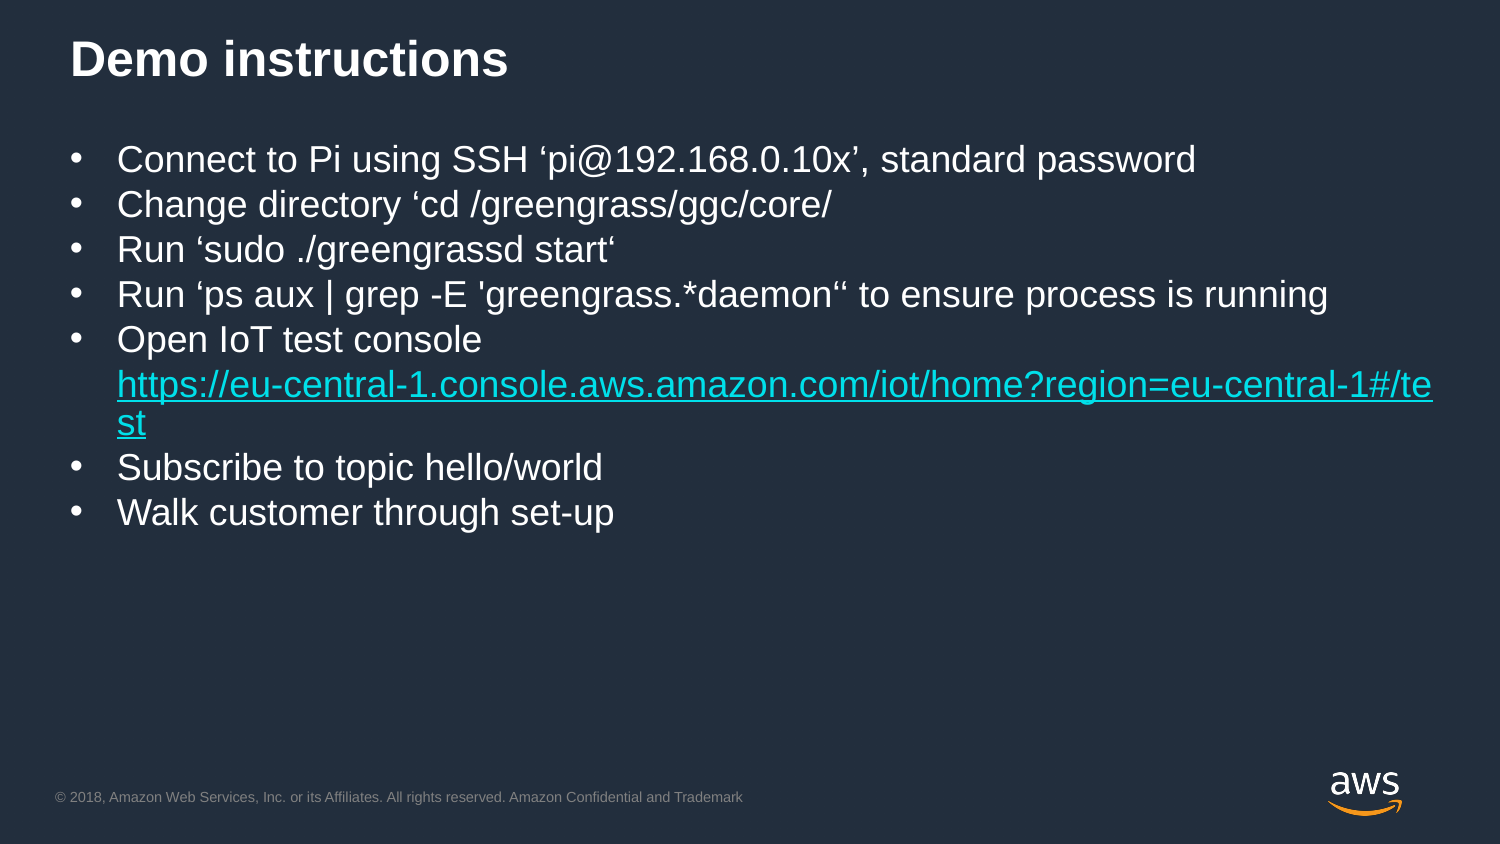

# Demo instructions
Connect to Pi using SSH ‘pi@192.168.0.10x’, standard password
Change directory ‘cd /greengrass/ggc/core/
Run ‘sudo ./greengrassd start‘
Run ‘ps aux | grep -E 'greengrass.*daemon‘‘ to ensure process is running
Open IoT test console https://eu-central-1.console.aws.amazon.com/iot/home?region=eu-central-1#/test
Subscribe to topic hello/world
Walk customer through set-up